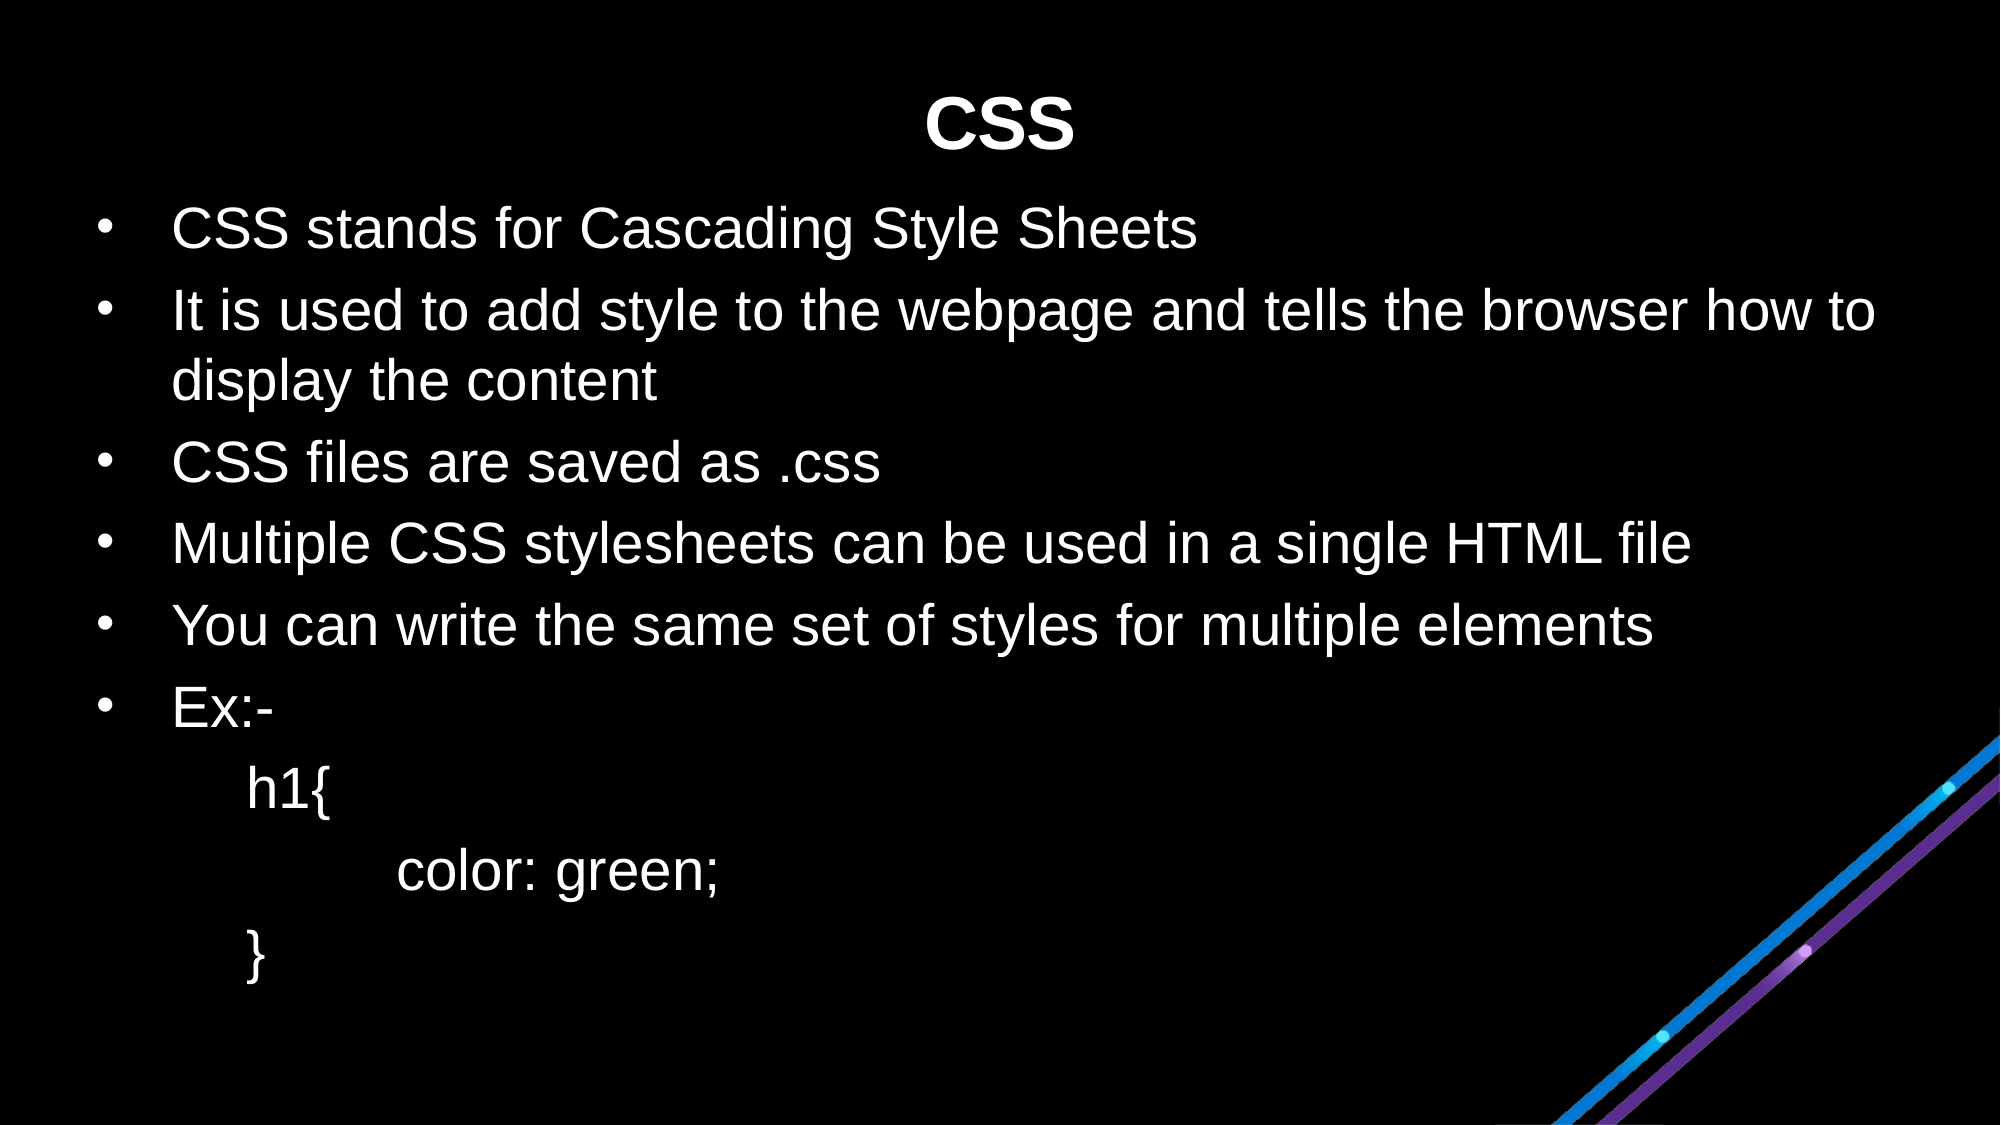

# CSS
CSS stands for Cascading Style Sheets
It is used to add style to the webpage and tells the browser how to display the content
CSS files are saved as .css
Multiple CSS stylesheets can be used in a single HTML file
You can write the same set of styles for multiple elements
Ex:-
	h1{
		color: green;
	}